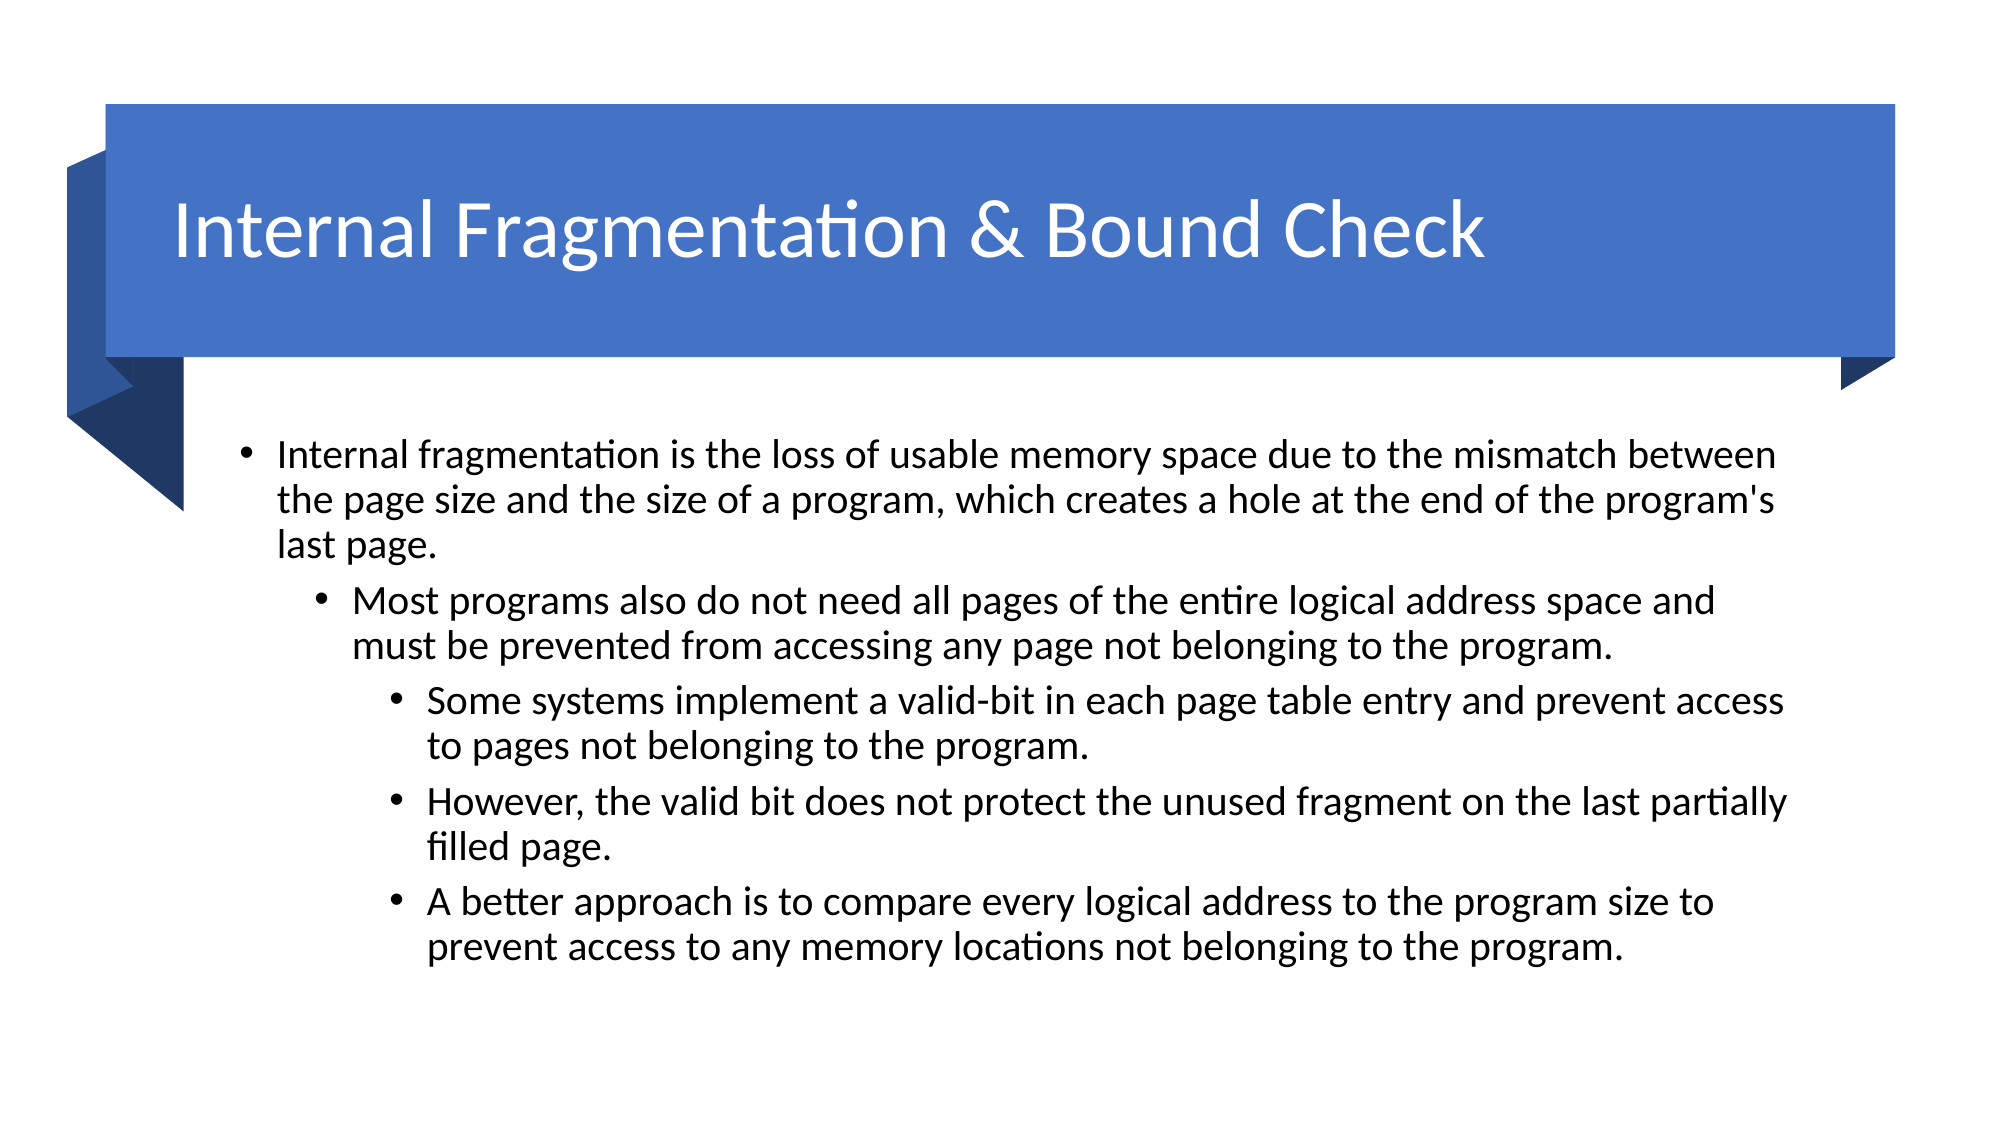

# Internal Fragmentation & Bound Check

Internal fragmentation is the loss of usable memory space due to the mismatch between the page size and the size of a program, which creates a hole at the end of the program's last page.
Most programs also do not need all pages of the entire logical address space and must be prevented from accessing any page not belonging to the program.
Some systems implement a valid-bit in each page table entry and prevent access to pages not belonging to the program.
However, the valid bit does not protect the unused fragment on the last partially filled page.
A better approach is to compare every logical address to the program size to prevent access to any memory locations not belonging to the program.